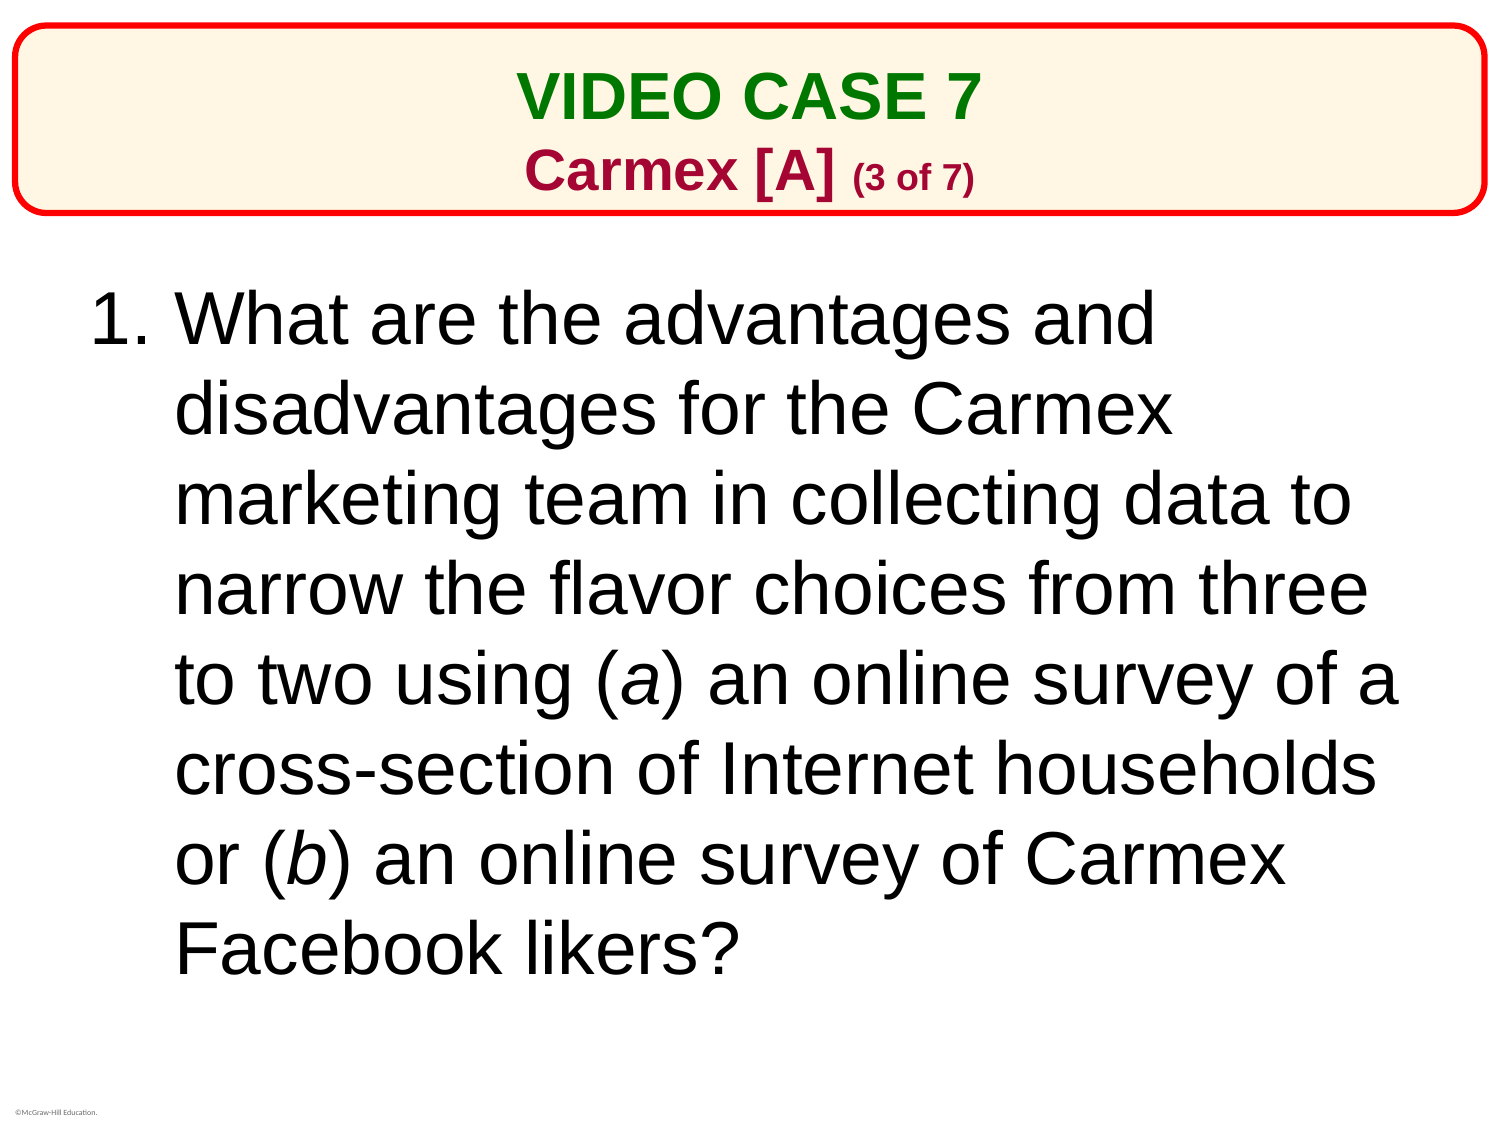

# VIDEO CASE 7 Carmex [A] (3 of 7)
What are the advantages and disadvantages for the Carmex marketing team in collecting data to narrow the flavor choices from three to two using (a) an online survey of a cross-section of Internet households or (b) an online survey of Carmex Facebook likers?